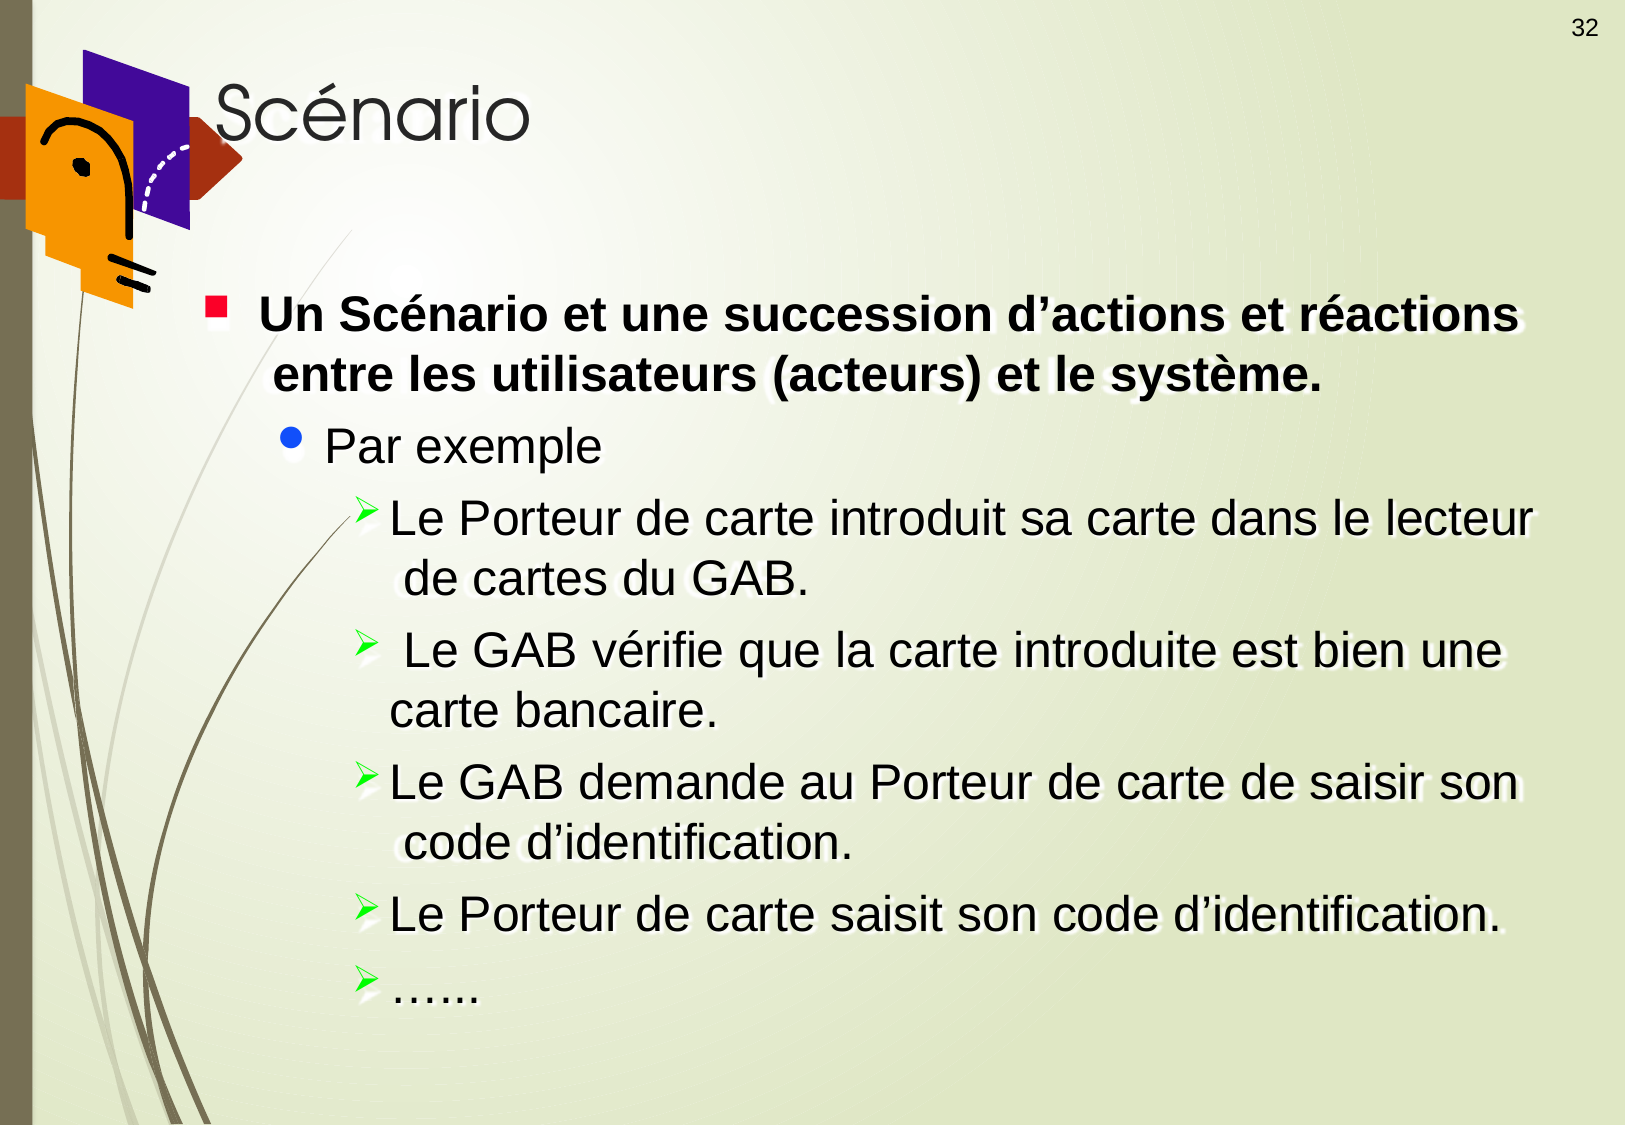

32

# Scénario

Un Scénario et une succession d’actions et réactions  entre les utilisateurs (acteurs) et le système.
Par exemple
Le Porteur de carte introduit sa carte dans le lecteur  de cartes du GAB.
Le GAB vérifie que la carte introduite est bien une
carte bancaire.
Le GAB demande au Porteur de carte de saisir son  code d’identification.
Le Porteur de carte saisit son code d’identification.
…...